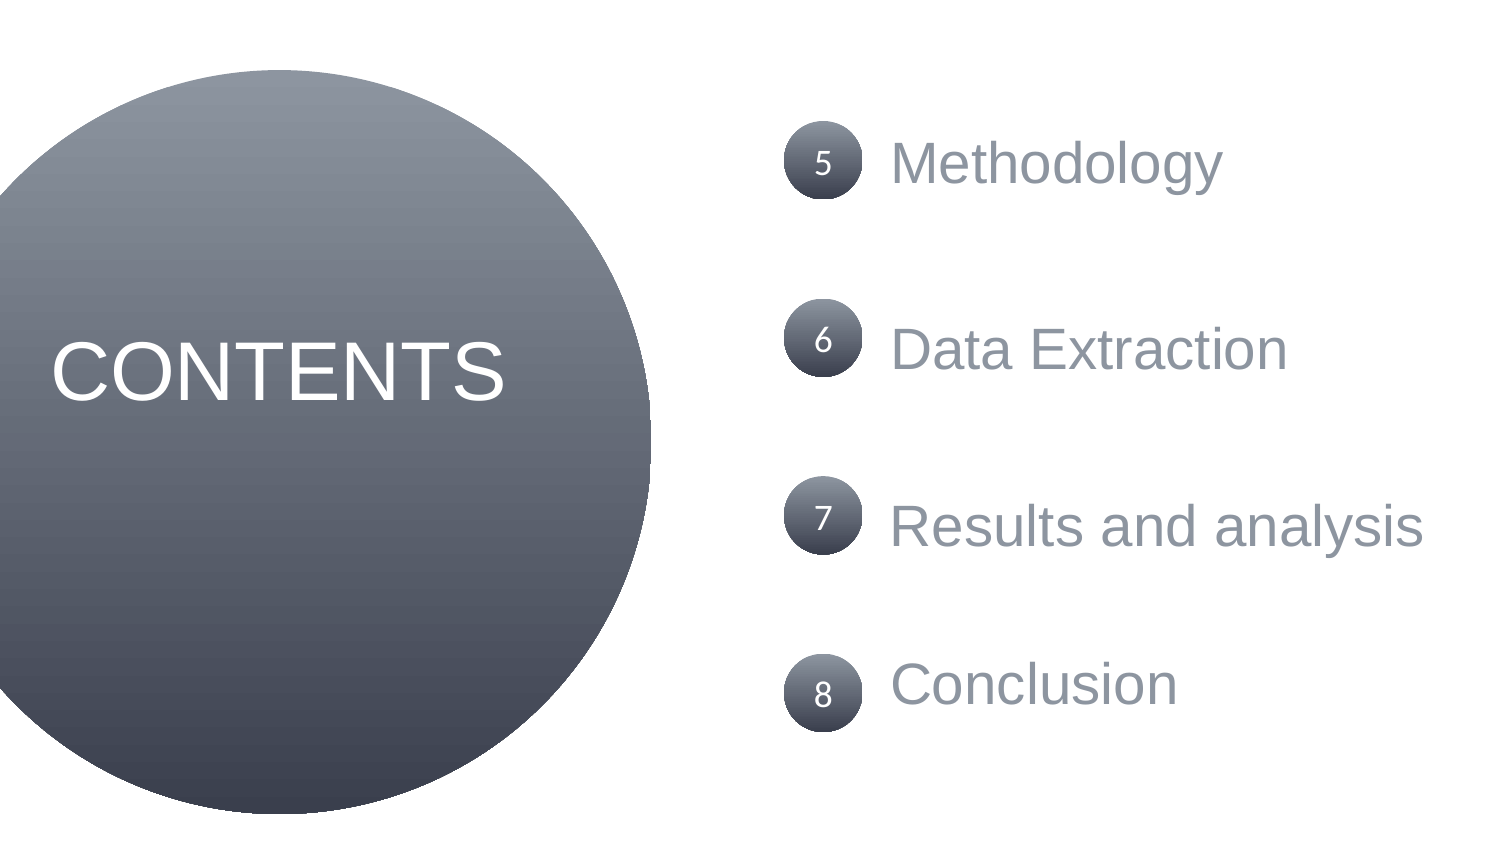

Methodology
5

6
Data Extraction
CONTENTS

7
Results and analysis

Conclusion
8